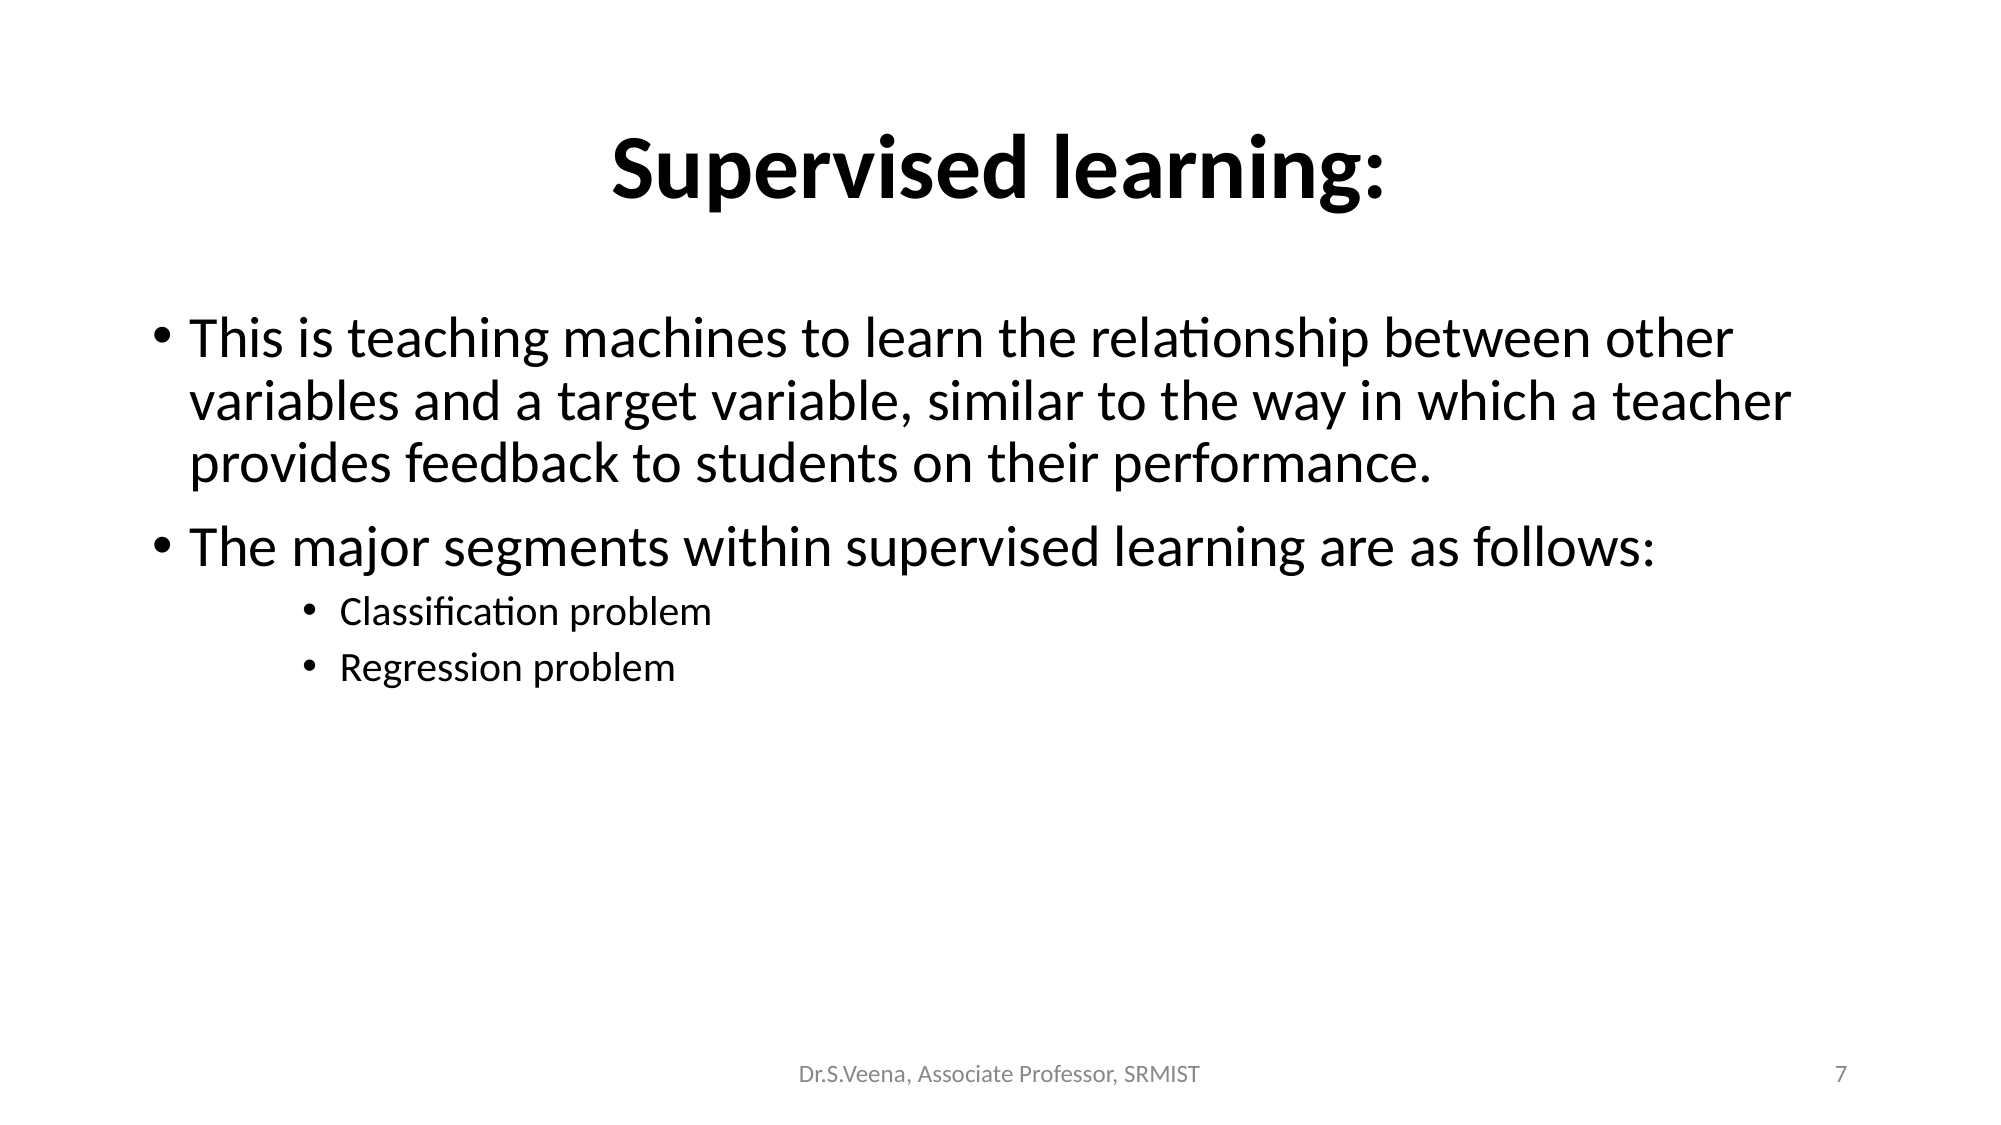

# Supervised learning:
This is teaching machines to learn the relationship between other variables and a target variable, similar to the way in which a teacher provides feedback to students on their performance.
The major segments within supervised learning are as follows:
Classification problem
Regression problem
Dr.S.Veena, Associate Professor, SRMIST
7